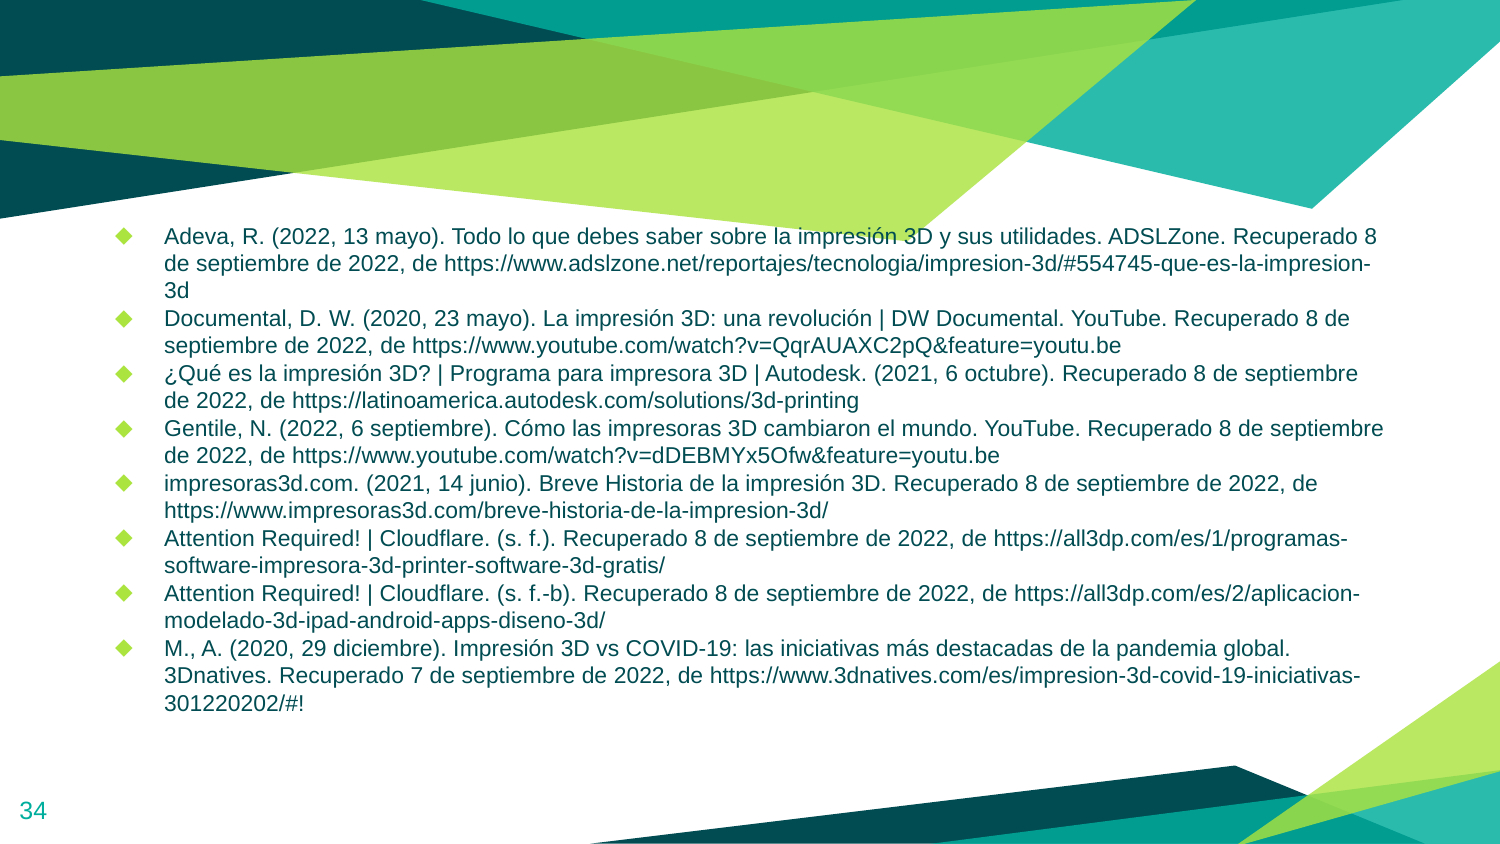

Adeva, R. (2022, 13 mayo). Todo lo que debes saber sobre la impresión 3D y sus utilidades. ADSLZone. Recuperado 8 de septiembre de 2022, de https://www.adslzone.net/reportajes/tecnologia/impresion-3d/#554745-que-es-la-impresion-3d
Documental, D. W. (2020, 23 mayo). La impresión 3D: una revolución | DW Documental. YouTube. Recuperado 8 de septiembre de 2022, de https://www.youtube.com/watch?v=QqrAUAXC2pQ&feature=youtu.be
¿Qué es la impresión 3D? | Programa para impresora 3D | Autodesk. (2021, 6 octubre). Recuperado 8 de septiembre de 2022, de https://latinoamerica.autodesk.com/solutions/3d-printing
Gentile, N. (2022, 6 septiembre). Cómo las impresoras 3D cambiaron el mundo. YouTube. Recuperado 8 de septiembre de 2022, de https://www.youtube.com/watch?v=dDEBMYx5Ofw&feature=youtu.be
impresoras3d.com. (2021, 14 junio). Breve Historia de la impresión 3D. Recuperado 8 de septiembre de 2022, de https://www.impresoras3d.com/breve-historia-de-la-impresion-3d/
Attention Required! | Cloudflare. (s. f.). Recuperado 8 de septiembre de 2022, de https://all3dp.com/es/1/programas-software-impresora-3d-printer-software-3d-gratis/
Attention Required! | Cloudflare. (s. f.-b). Recuperado 8 de septiembre de 2022, de https://all3dp.com/es/2/aplicacion-modelado-3d-ipad-android-apps-diseno-3d/
M., A. (2020, 29 diciembre). Impresión 3D vs COVID-19: las iniciativas más destacadas de la pandemia global. 3Dnatives. Recuperado 7 de septiembre de 2022, de https://www.3dnatives.com/es/impresion-3d-covid-19-iniciativas-301220202/#!
34